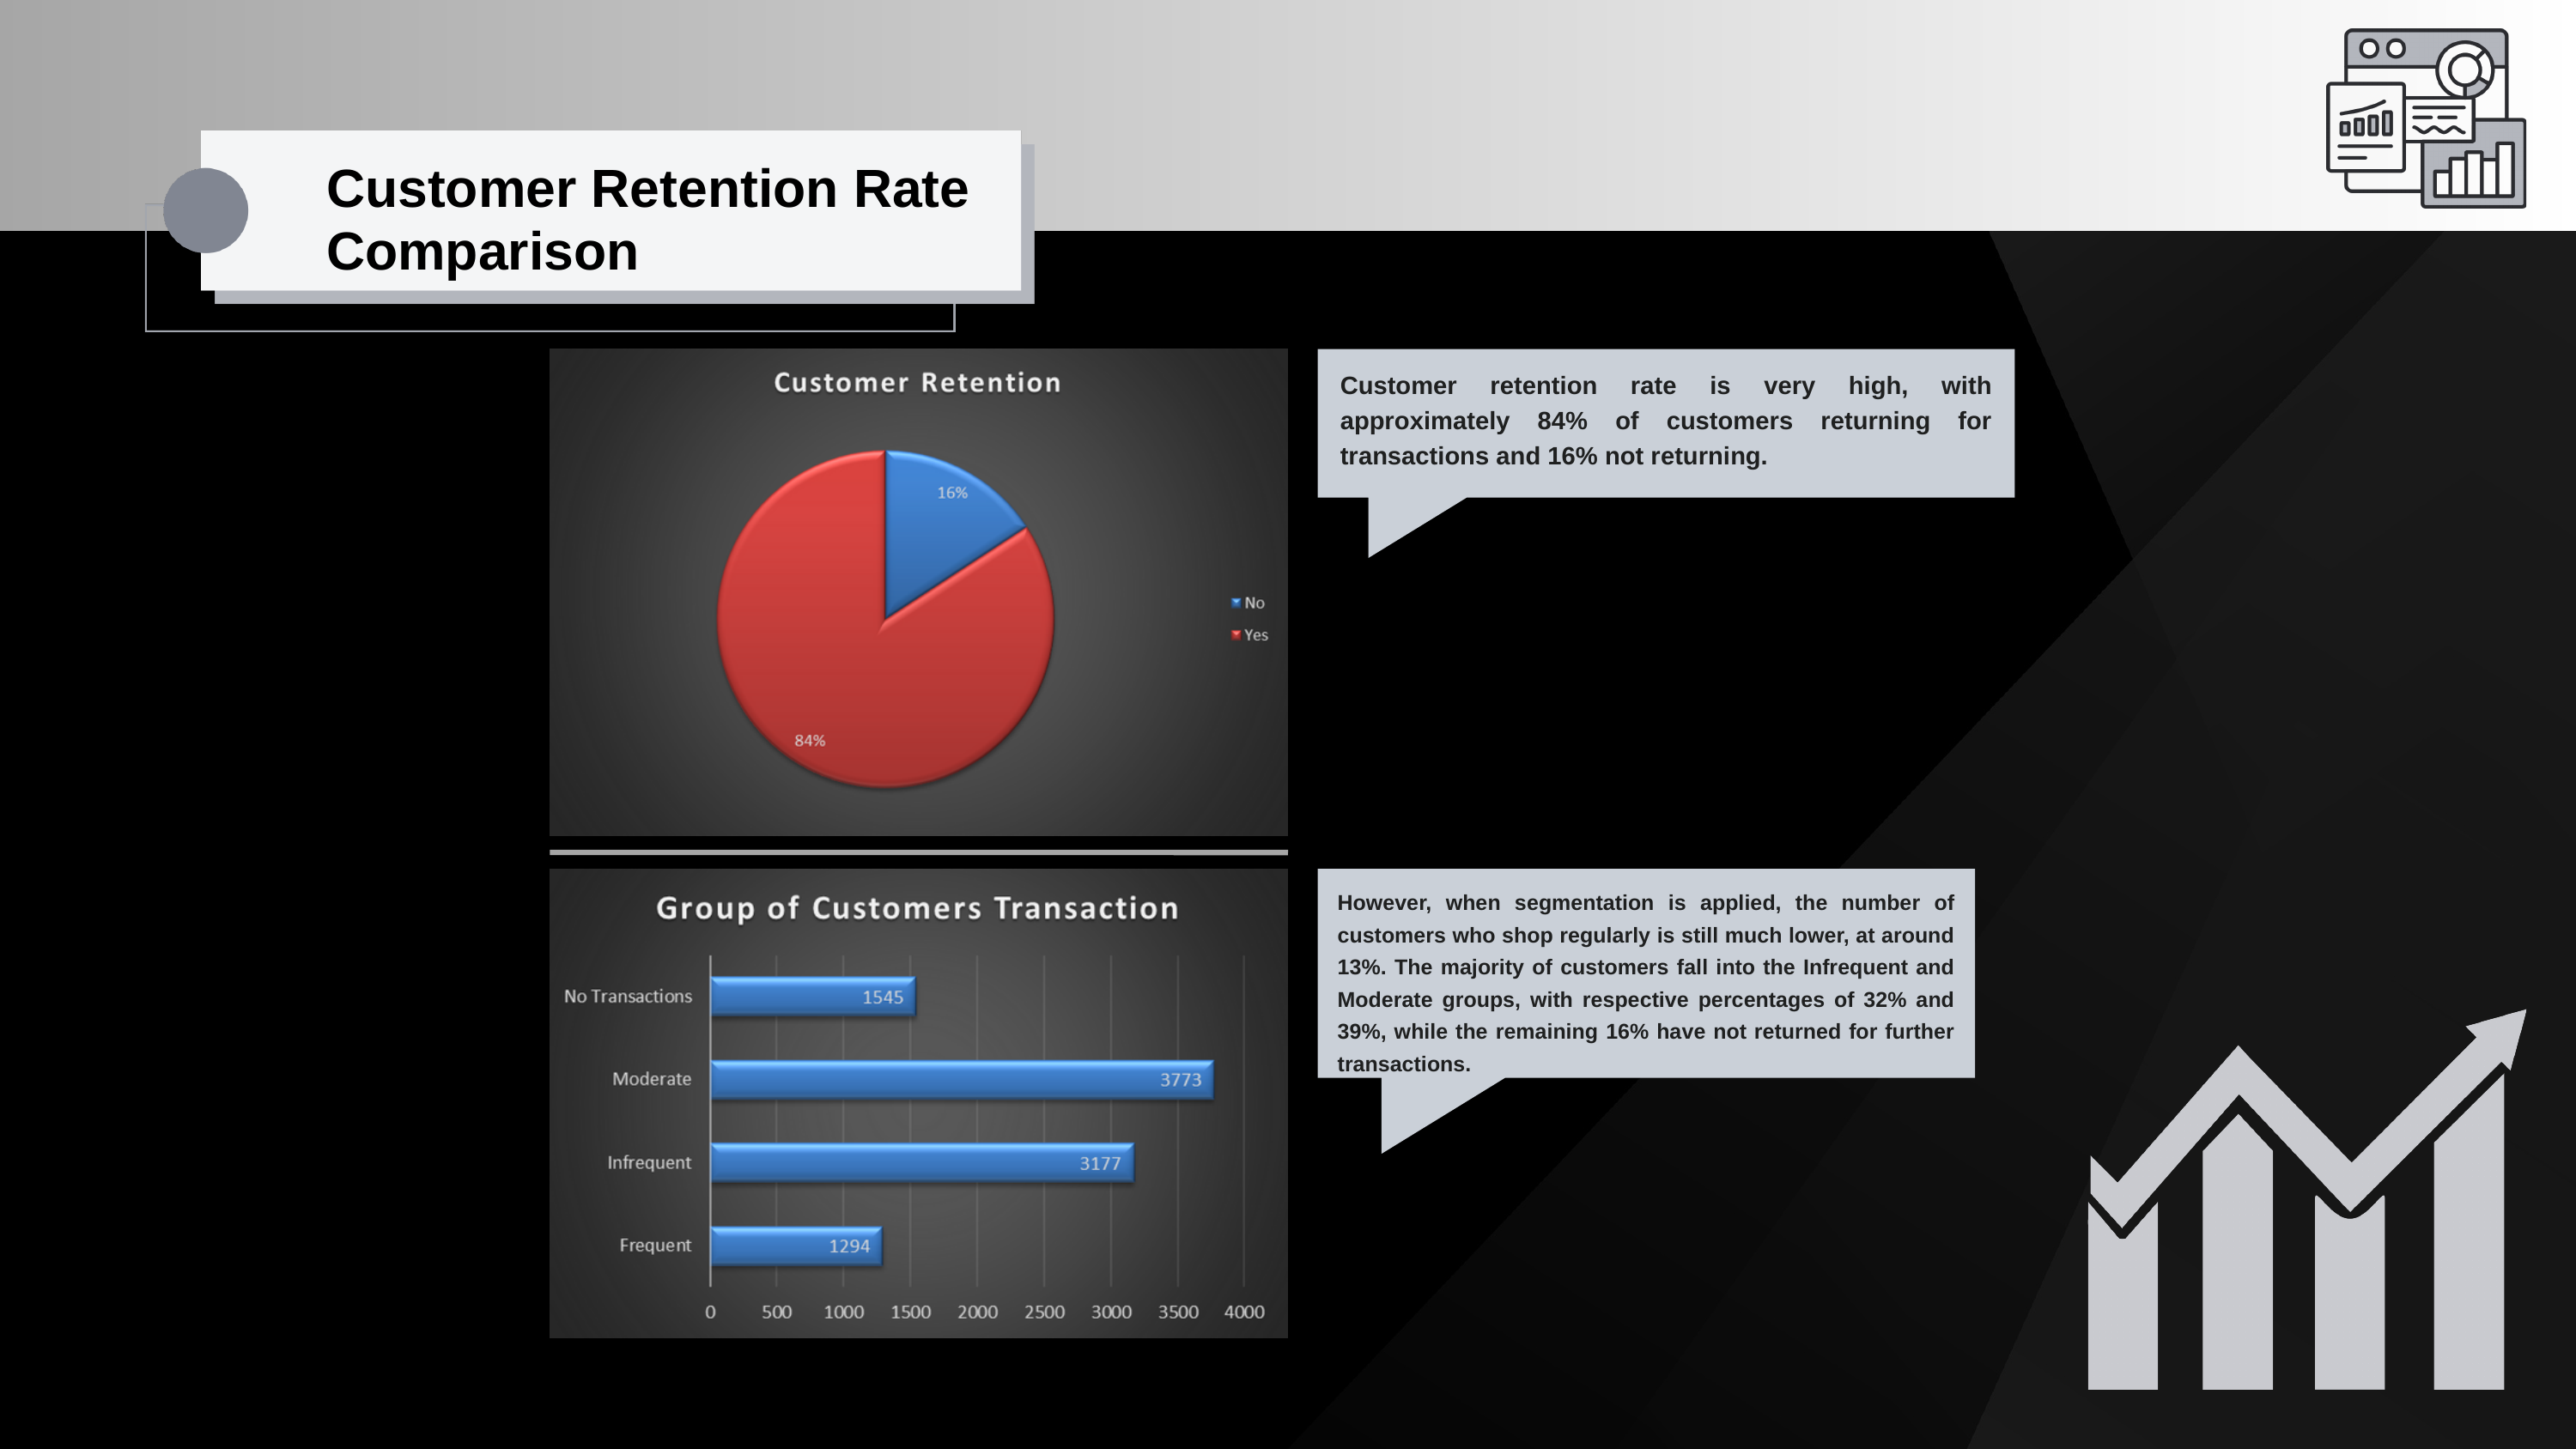

Customer Retention Rate Comparison

Customer retention rate is very high, with approximately 84% of customers returning for transactions and 16% not returning.

However, when segmentation is applied, the number of customers who shop regularly is still much lower, at around 13%. The majority of customers fall into the Infrequent and Moderate groups, with respective percentages of 32% and 39%, while the remaining 16% have not returned for further transactions.